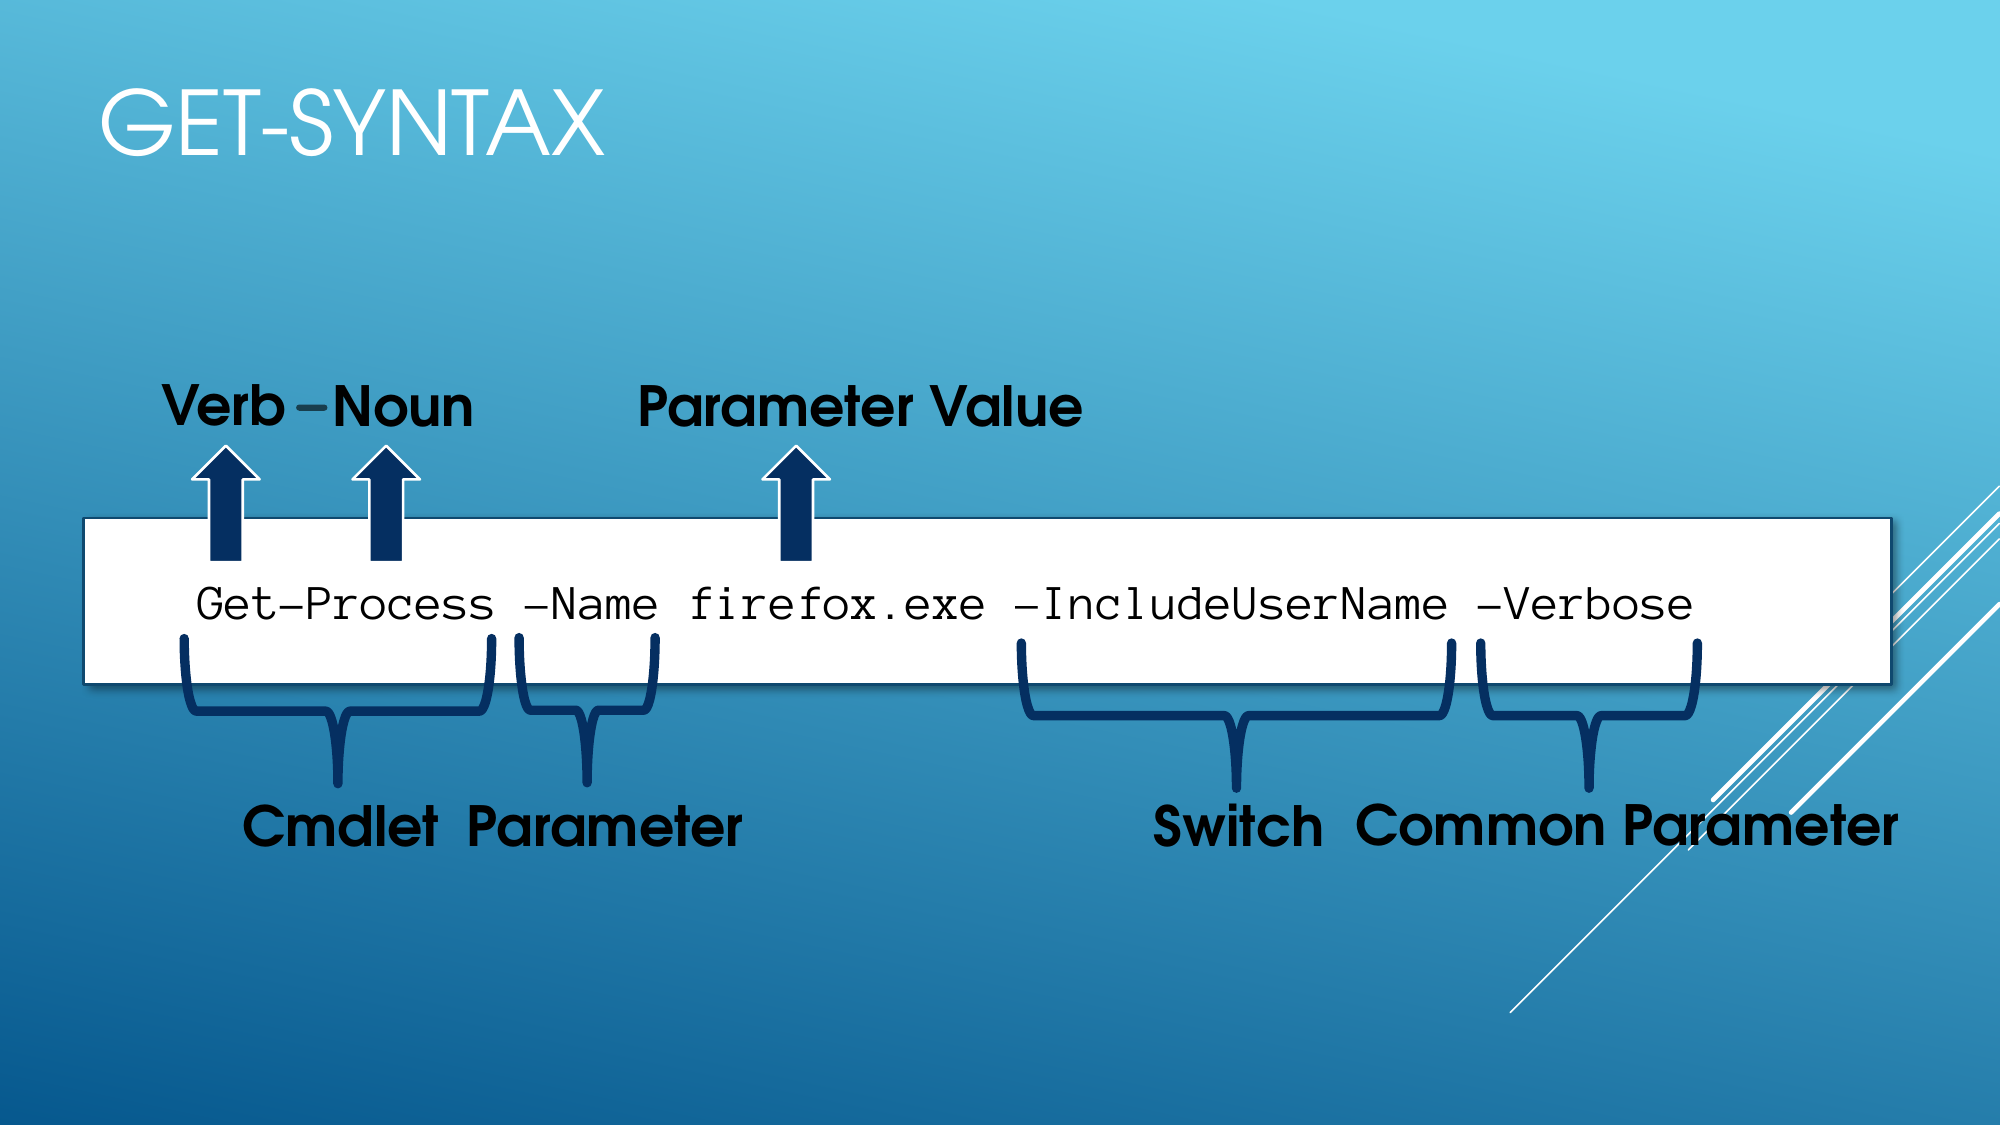

# Get-Syntax
Verb
Noun
Parameter Value

   Get-Process –Name firefox.exe –IncludeUserName -Verbose

Common Parameter
Cmdlet
Parameter
Switch